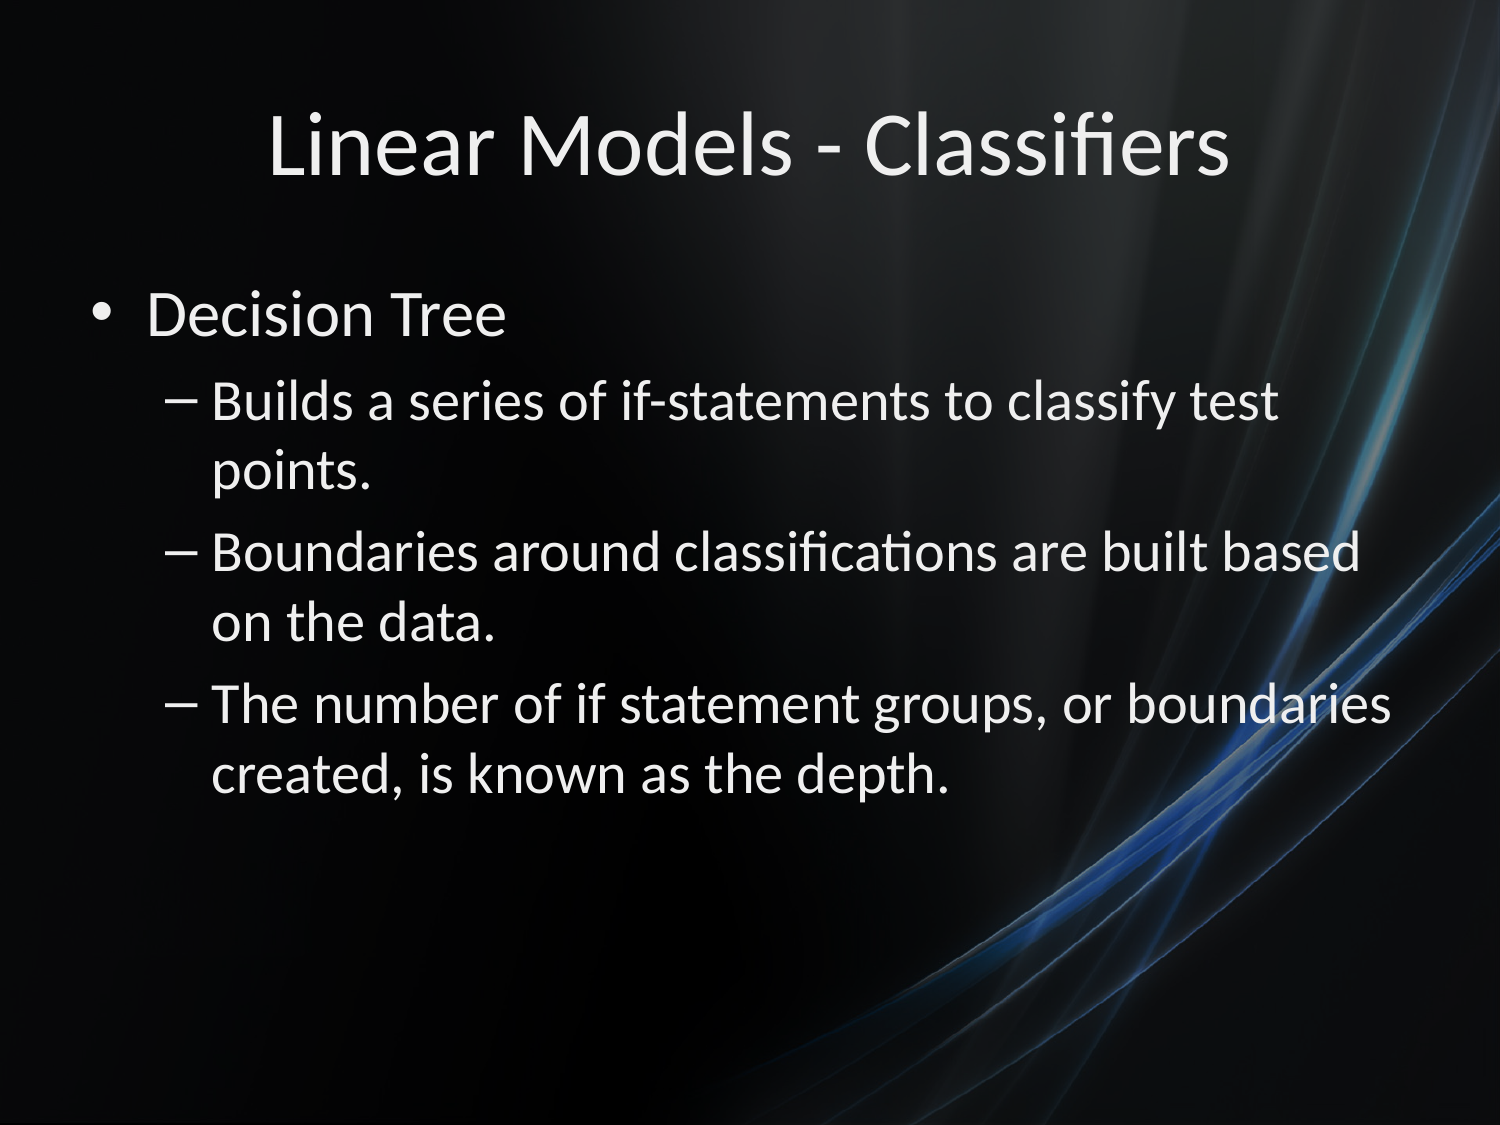

# Linear Models - Classifiers
Decision Tree
Builds a series of if-statements to classify test points.
Boundaries around classifications are built based on the data.
The number of if statement groups, or boundaries created, is known as the depth.